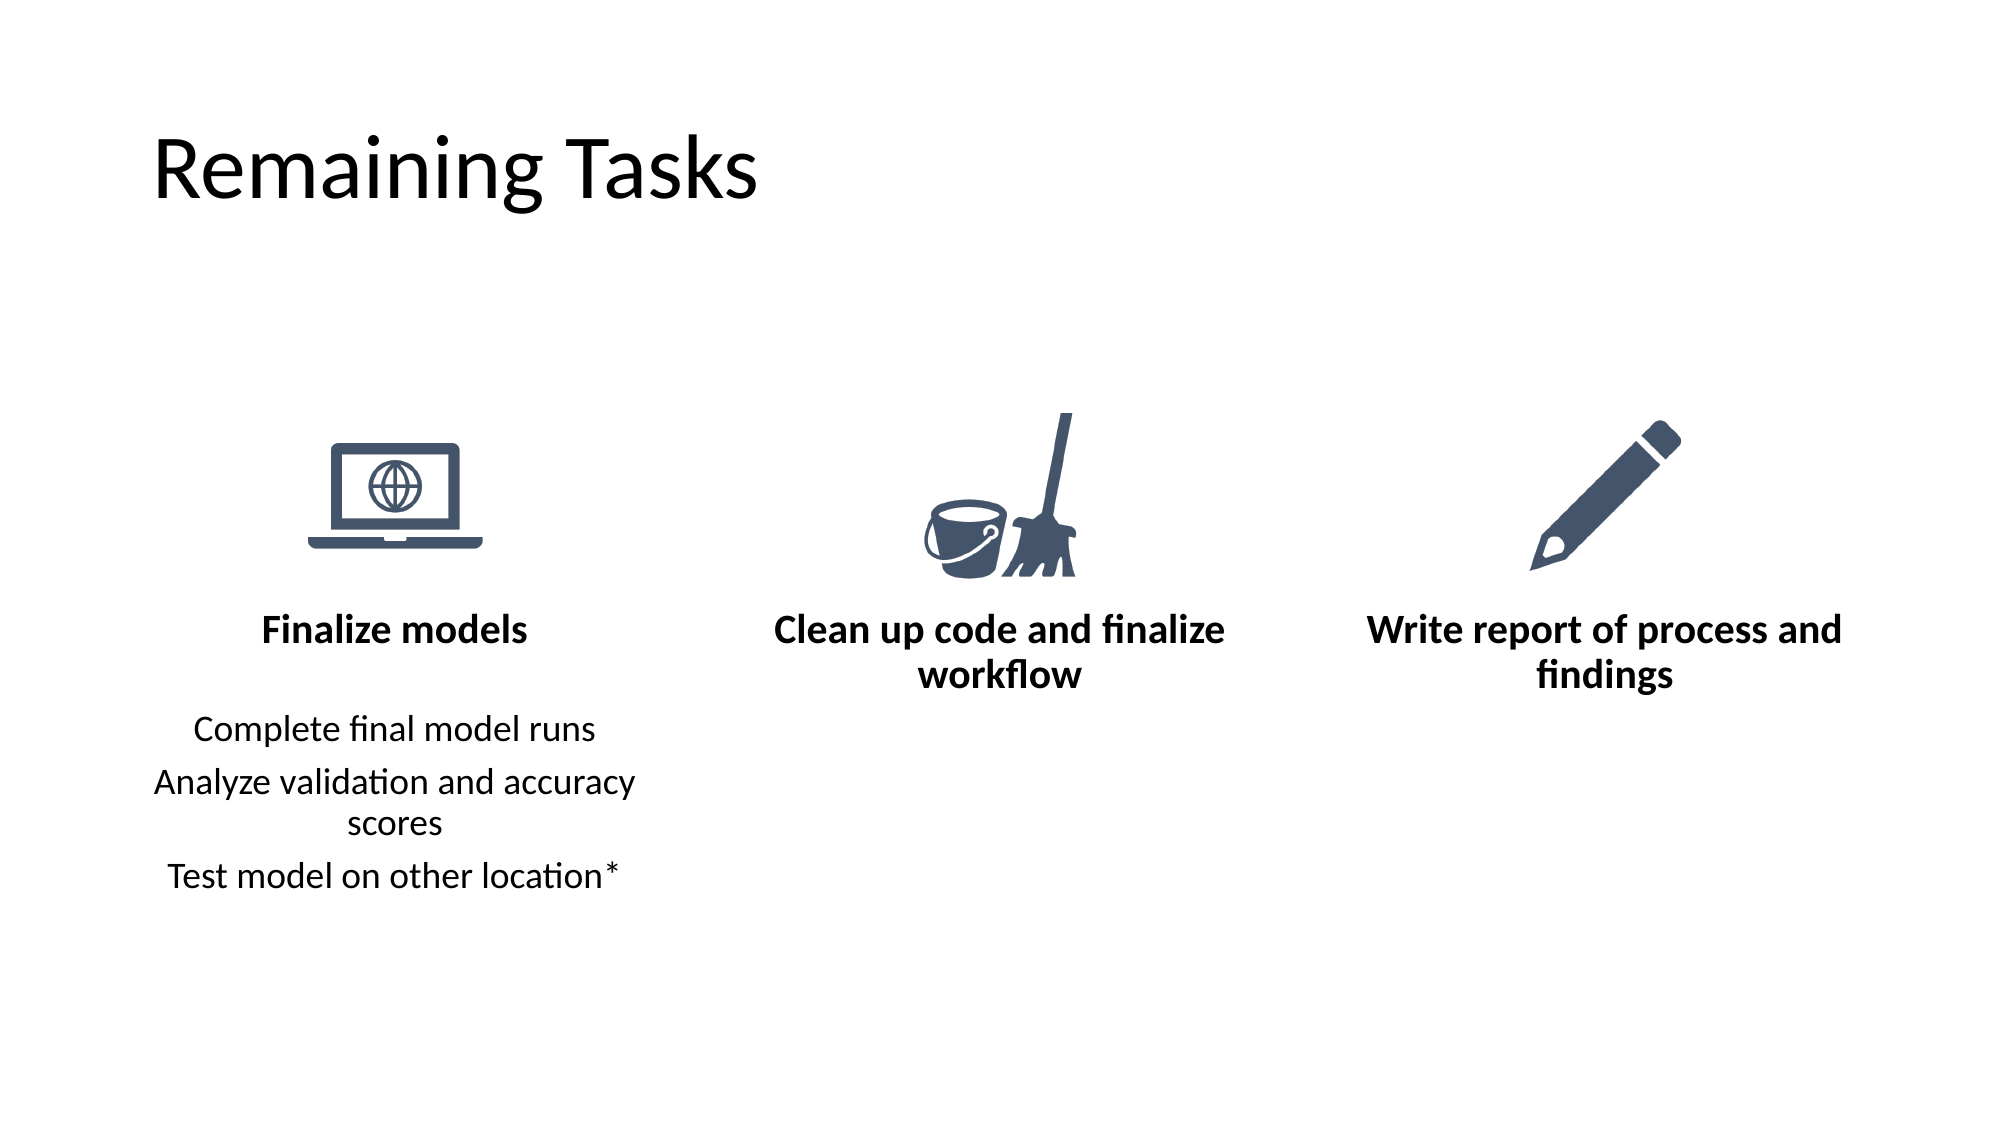

# Remaining Tasks
Finalize models
Complete final model runs
Analyze validation and accuracy scores
Test model on other location*
Clean up code and finalize workflow
Write report of process and findings